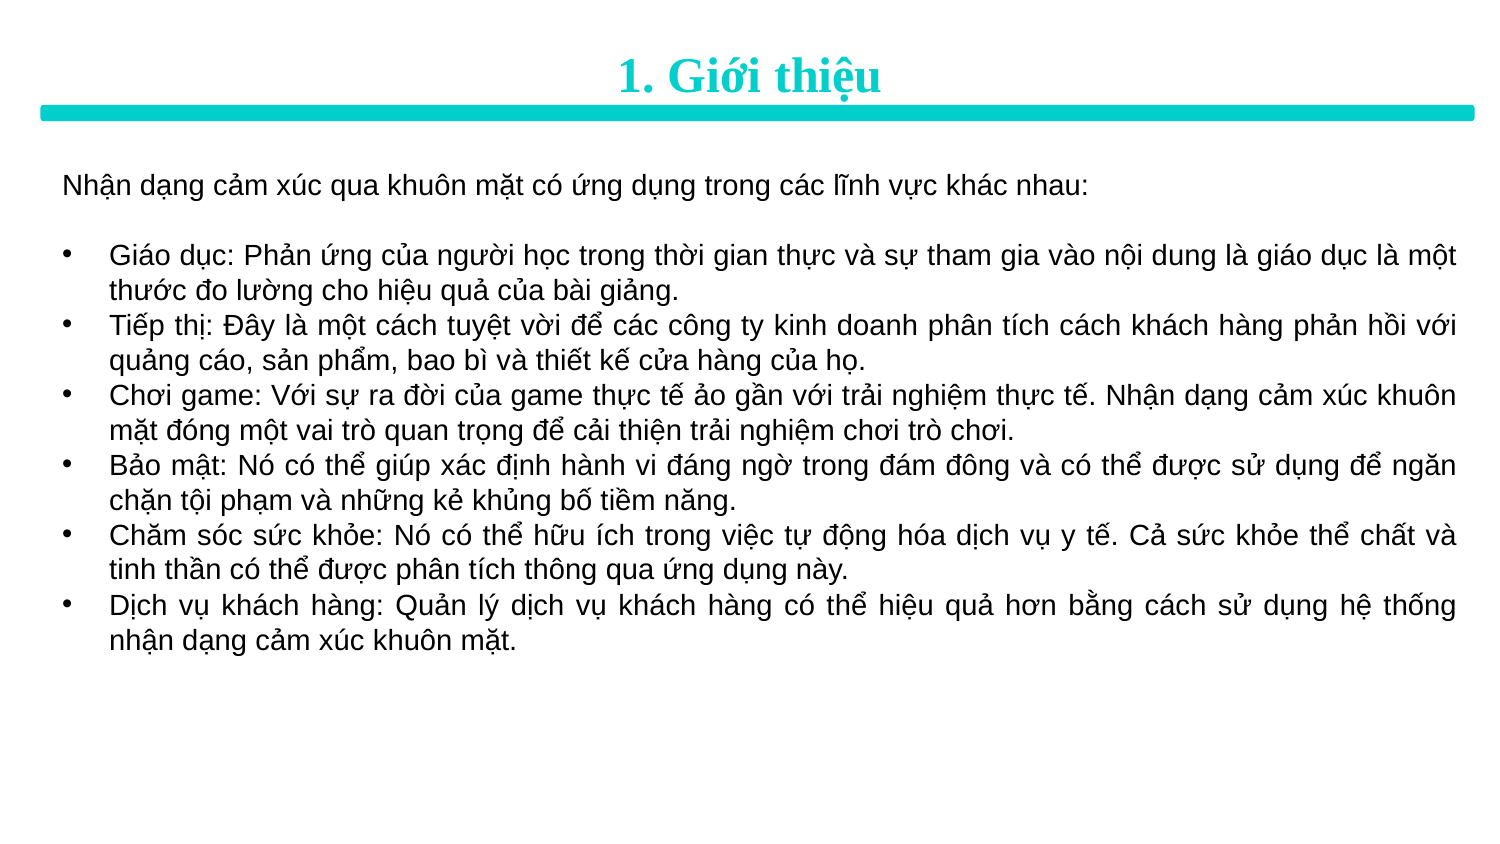

1. Giới thiệu

Nhận dạng cảm xúc qua khuôn mặt có ứng dụng trong các lĩnh vực khác nhau:

Giáo dục: Phản ứng của người học trong thời gian thực và sự tham gia vào nội dung là giáo dục là một thước đo lường cho hiệu quả của bài giảng.
Tiếp thị: Đây là một cách tuyệt vời để các công ty kinh doanh phân tích cách khách hàng phản hồi với quảng cáo, sản phẩm, bao bì và thiết kế cửa hàng của họ.
Chơi game: Với sự ra đời của game thực tế ảo gần với trải nghiệm thực tế. Nhận dạng cảm xúc khuôn mặt đóng một vai trò quan trọng để cải thiện trải nghiệm chơi trò chơi.
Bảo mật: Nó có thể giúp xác định hành vi đáng ngờ trong đám đông và có thể được sử dụng để ngăn chặn tội phạm và những kẻ khủng bố tiềm năng.
Chăm sóc sức khỏe: Nó có thể hữu ích trong việc tự động hóa dịch vụ y tế. Cả sức khỏe thể chất và tinh thần có thể được phân tích thông qua ứng dụng này.
Dịch vụ khách hàng: Quản lý dịch vụ khách hàng có thể hiệu quả hơn bằng cách sử dụng hệ thống nhận dạng cảm xúc khuôn mặt.